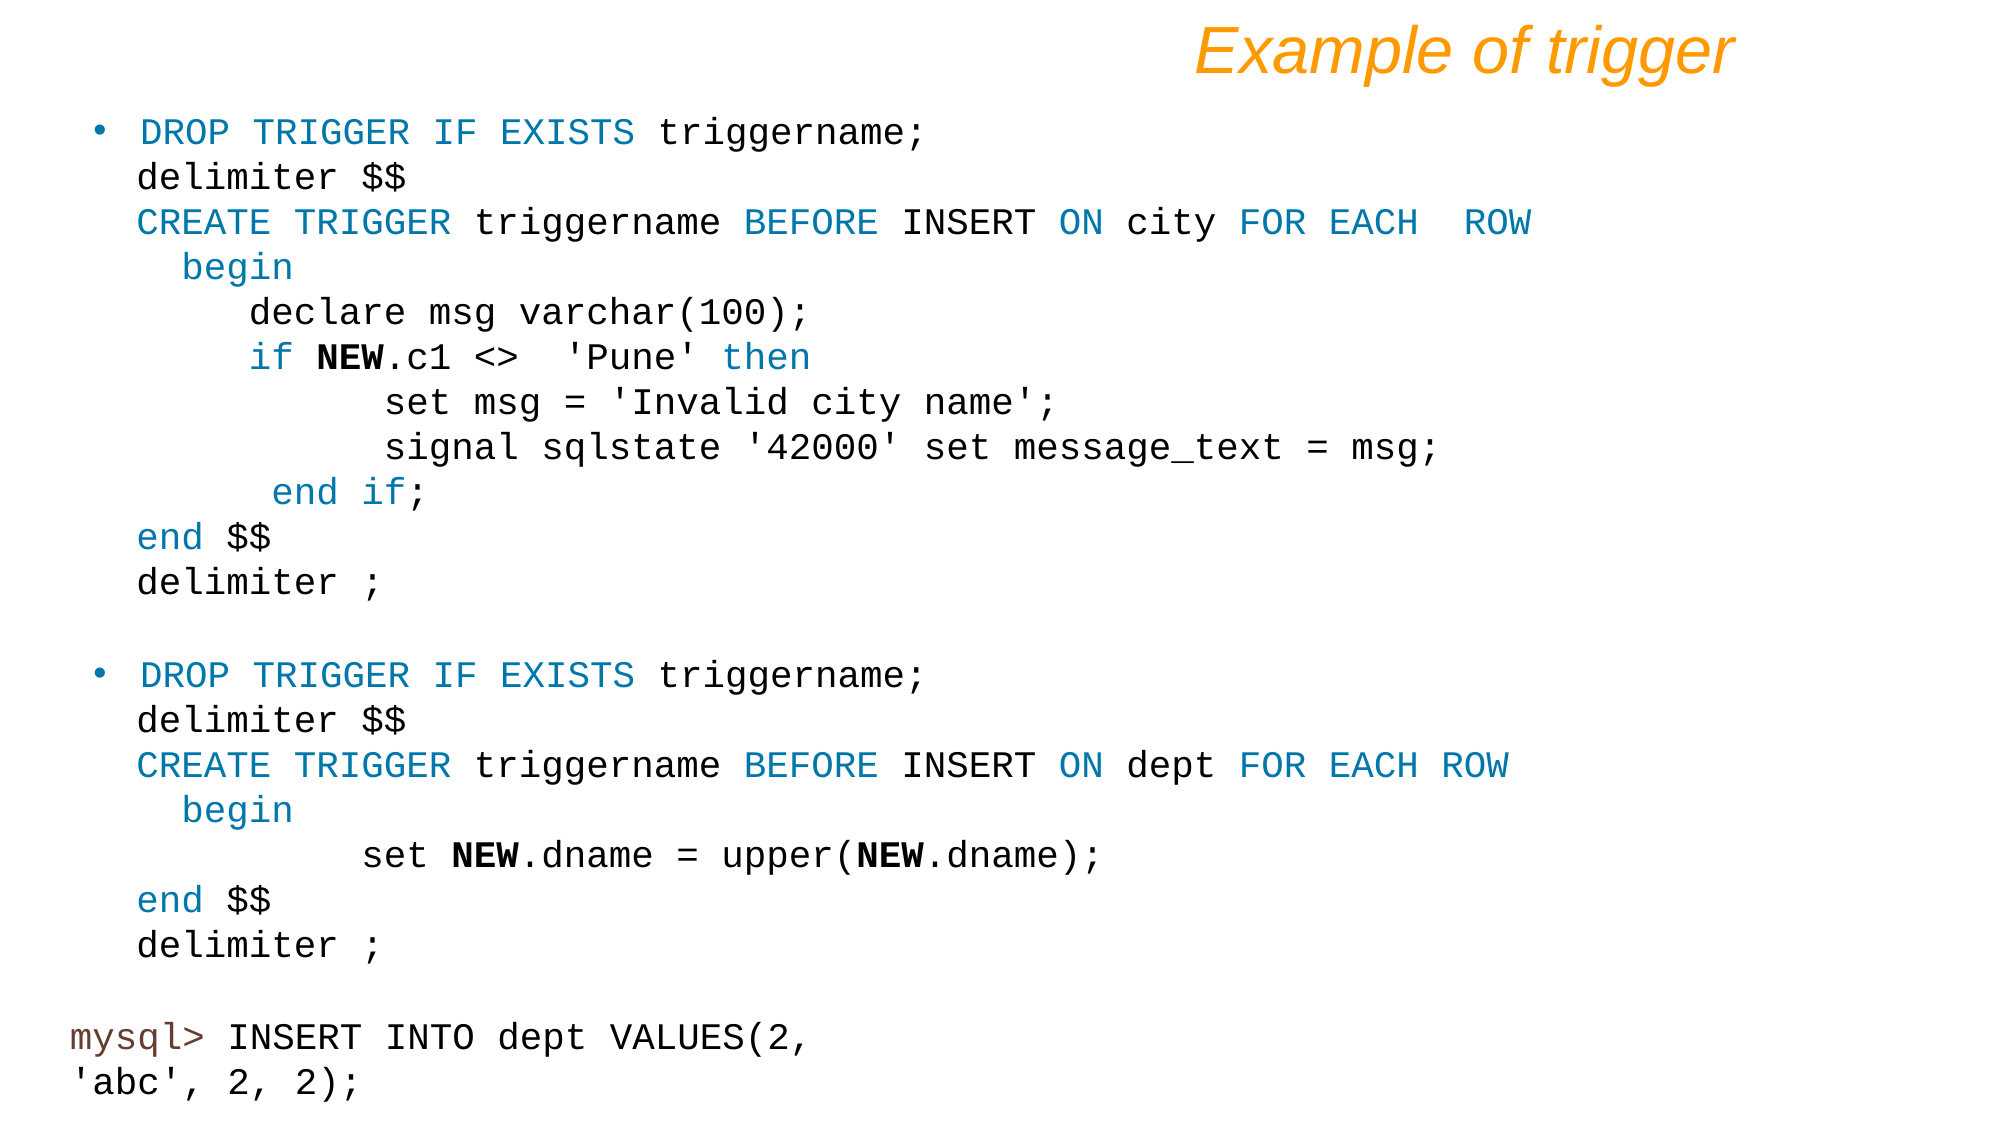

Example of trigger
DROP TRIGGER IF EXISTS triggername;
delimiter $$
CREATE TRIGGER triggername BEFORE INSERT ON city FOR EACH  ROW
  begin
     declare msg varchar(100);
     if NEW.c1 <>  'Pune' then
           set msg = 'Invalid city name';
           signal sqlstate '42000' set message_text = msg;
      end if;
end $$
delimiter ;
DROP TRIGGER IF EXISTS triggername;
delimiter $$
CREATE TRIGGER triggername BEFORE INSERT ON dept FOR EACH ROW
  begin
          set NEW.dname = upper(NEW.dname);
end $$
delimiter ;
mysql> INSERT INTO dept VALUES(2, 'abc', 2, 2);